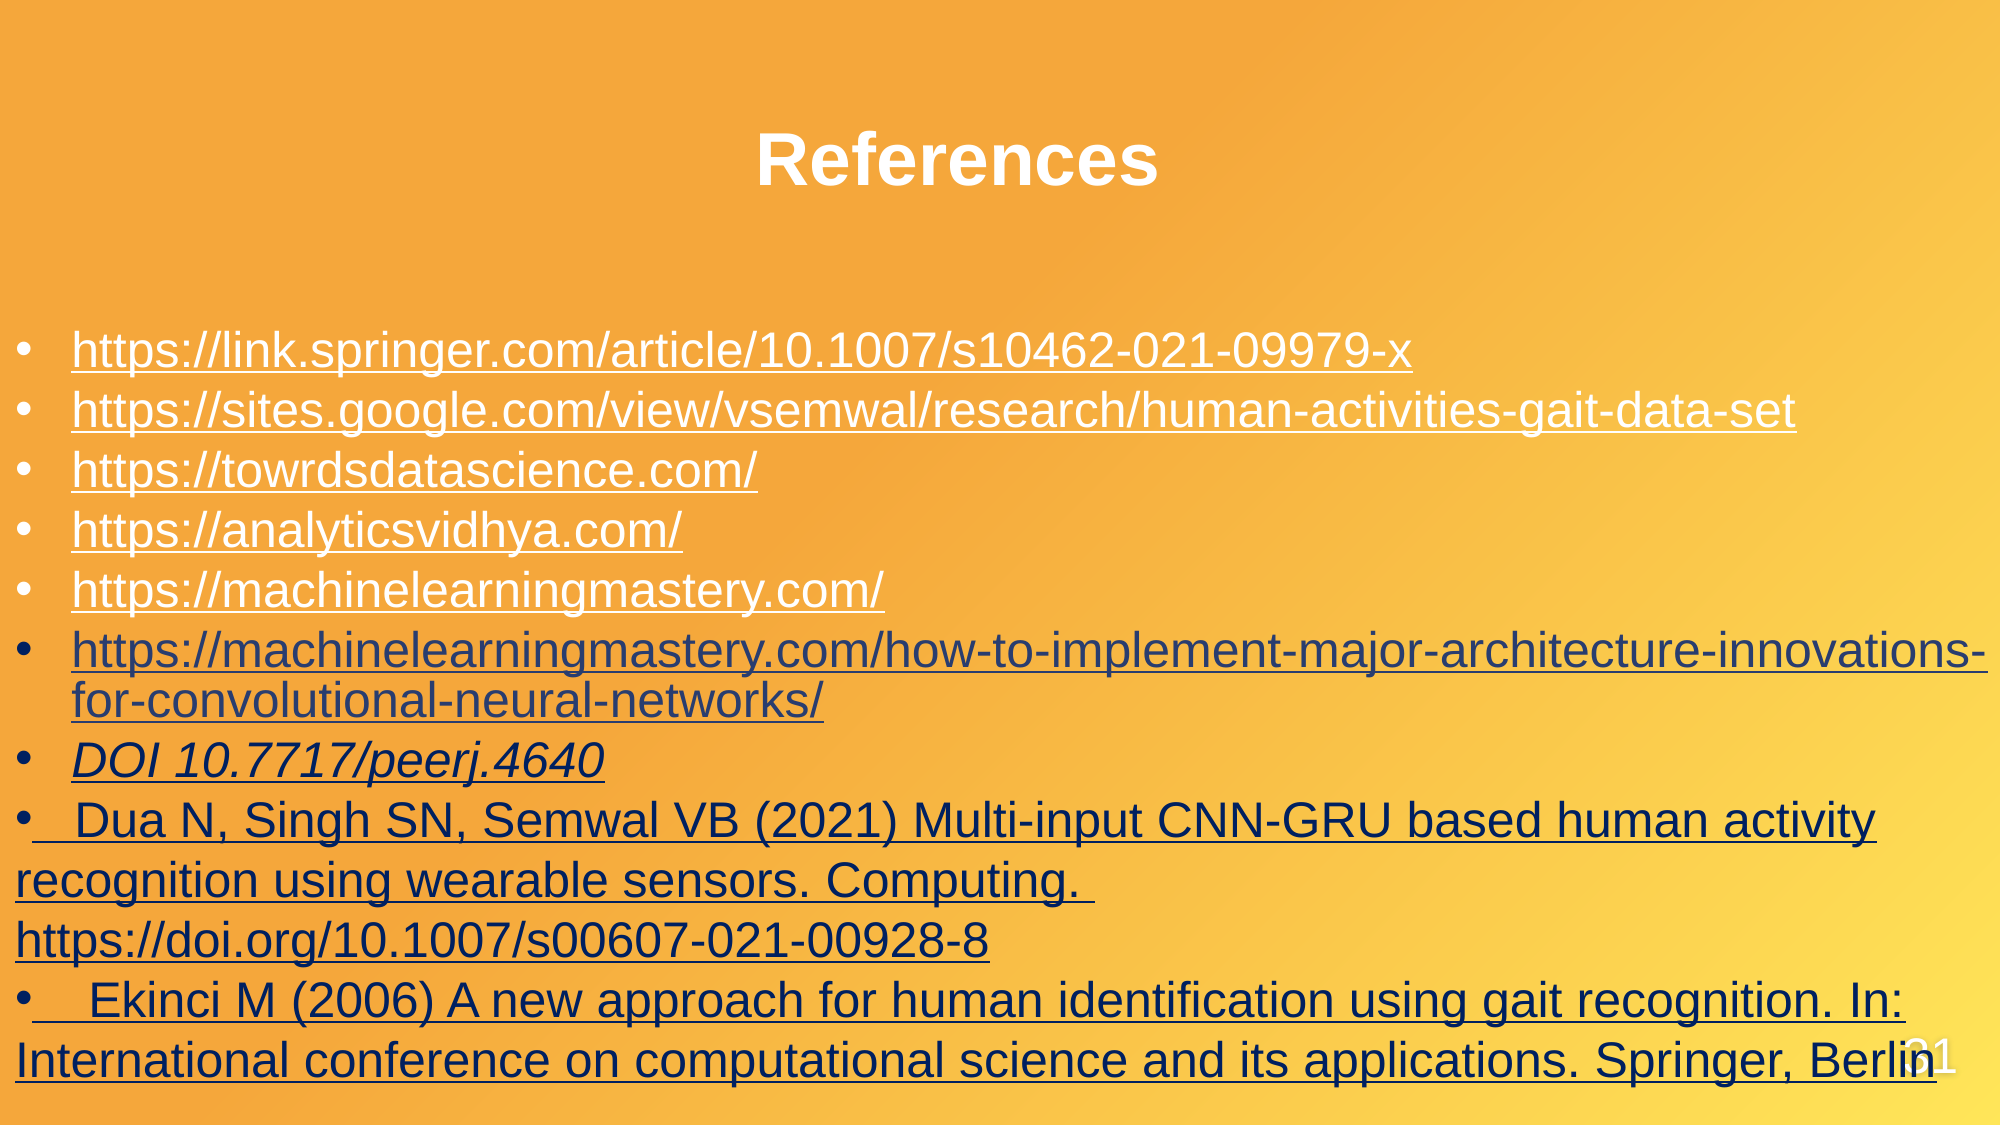

References

https://link.springer.com/article/10.1007/s10462-021-09979-x
https://sites.google.com/view/vsemwal/research/human-activities-gait-data-set
https://towrdsdatascience.com/
https://analyticsvidhya.com/
https://machinelearningmastery.com/
https://machinelearningmastery.com/how-to-implement-major-architecture-innovations-for-convolutional-neural-networks/
DOI 10.7717/peerj.4640
   Dua N, Singh SN, Semwal VB (2021) Multi-input CNN-GRU based human activity recognition using wearable sensors. Computing. https://doi.org/10.1007/s00607-021-00928-8
    Ekinci M (2006) A new approach for human identification using gait recognition. In: International conference on computational science and its applications. Springer, Berlin

31